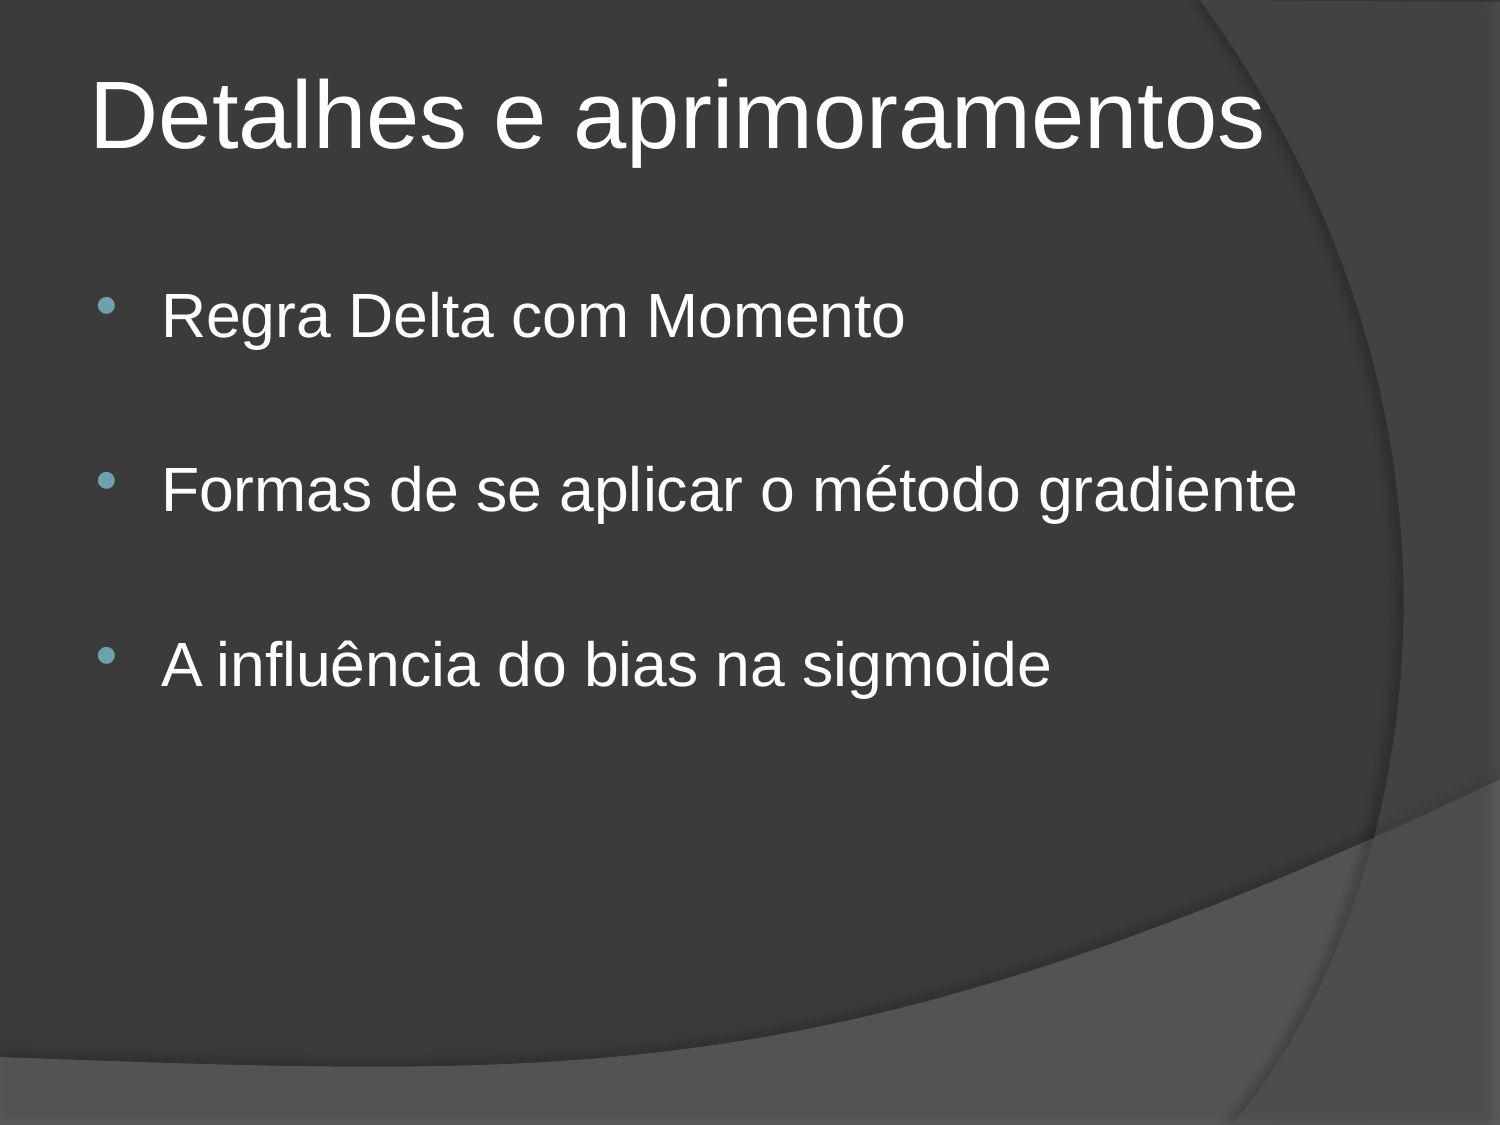

Detalhes e aprimoramentos
Regra Delta com Momento

Formas de se aplicar o método gradiente

A influência do bias na sigmoide